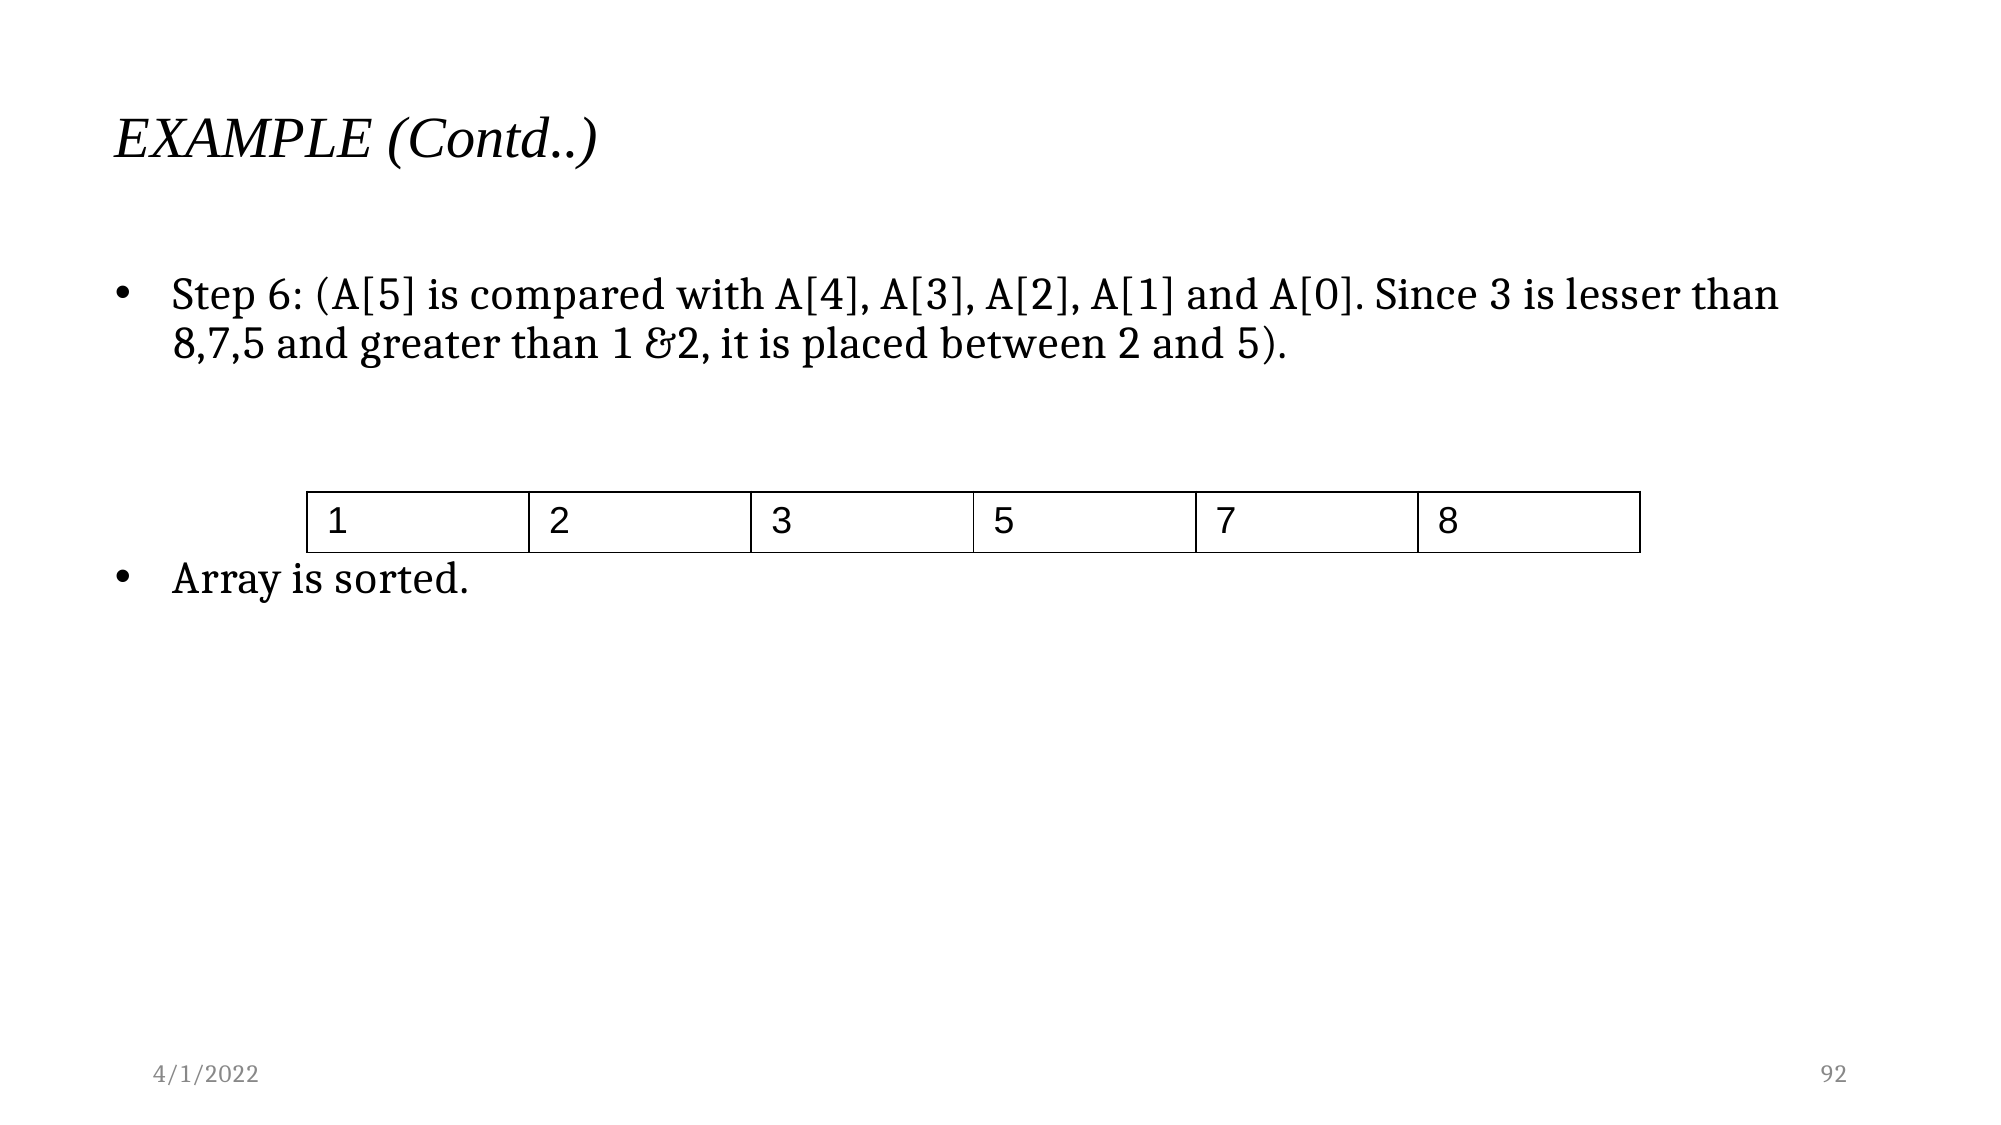

# EXAMPLE (Contd..)
Step 6: (A[5] is compared with A[4], A[3], A[2], A[1] and A[0]. Since 3 is lesser than 8,7,5 and greater than 1 &2, it is placed between 2 and 5).

Array is sorted.
| 1 | 2 | 3 | 5 | 7 | 8 |
| --- | --- | --- | --- | --- | --- |
4/1/2022
92